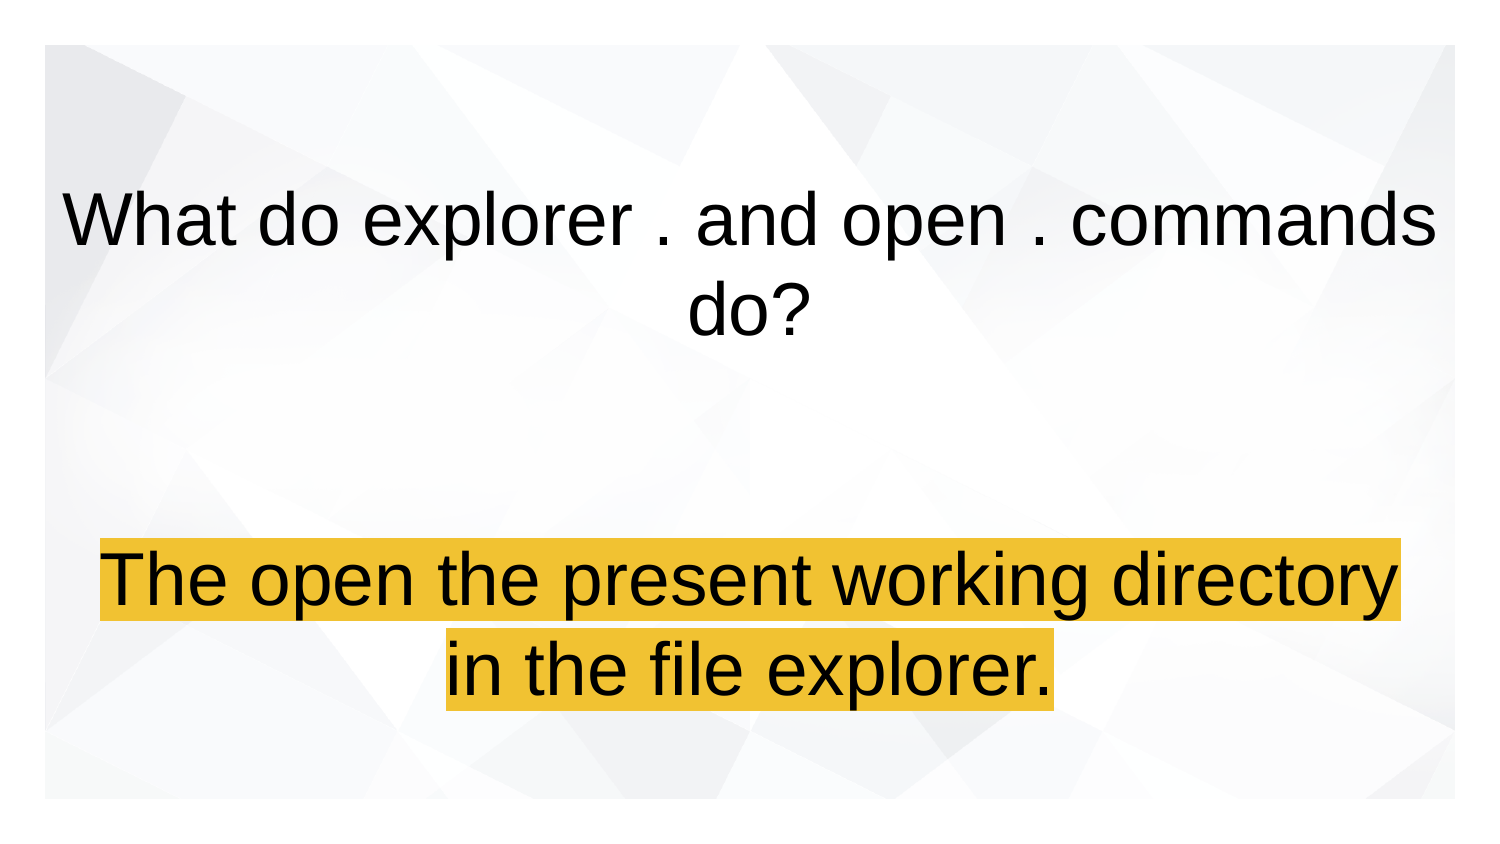

# What do explorer . and open . commands do?

The open the present working directory in the file explorer.